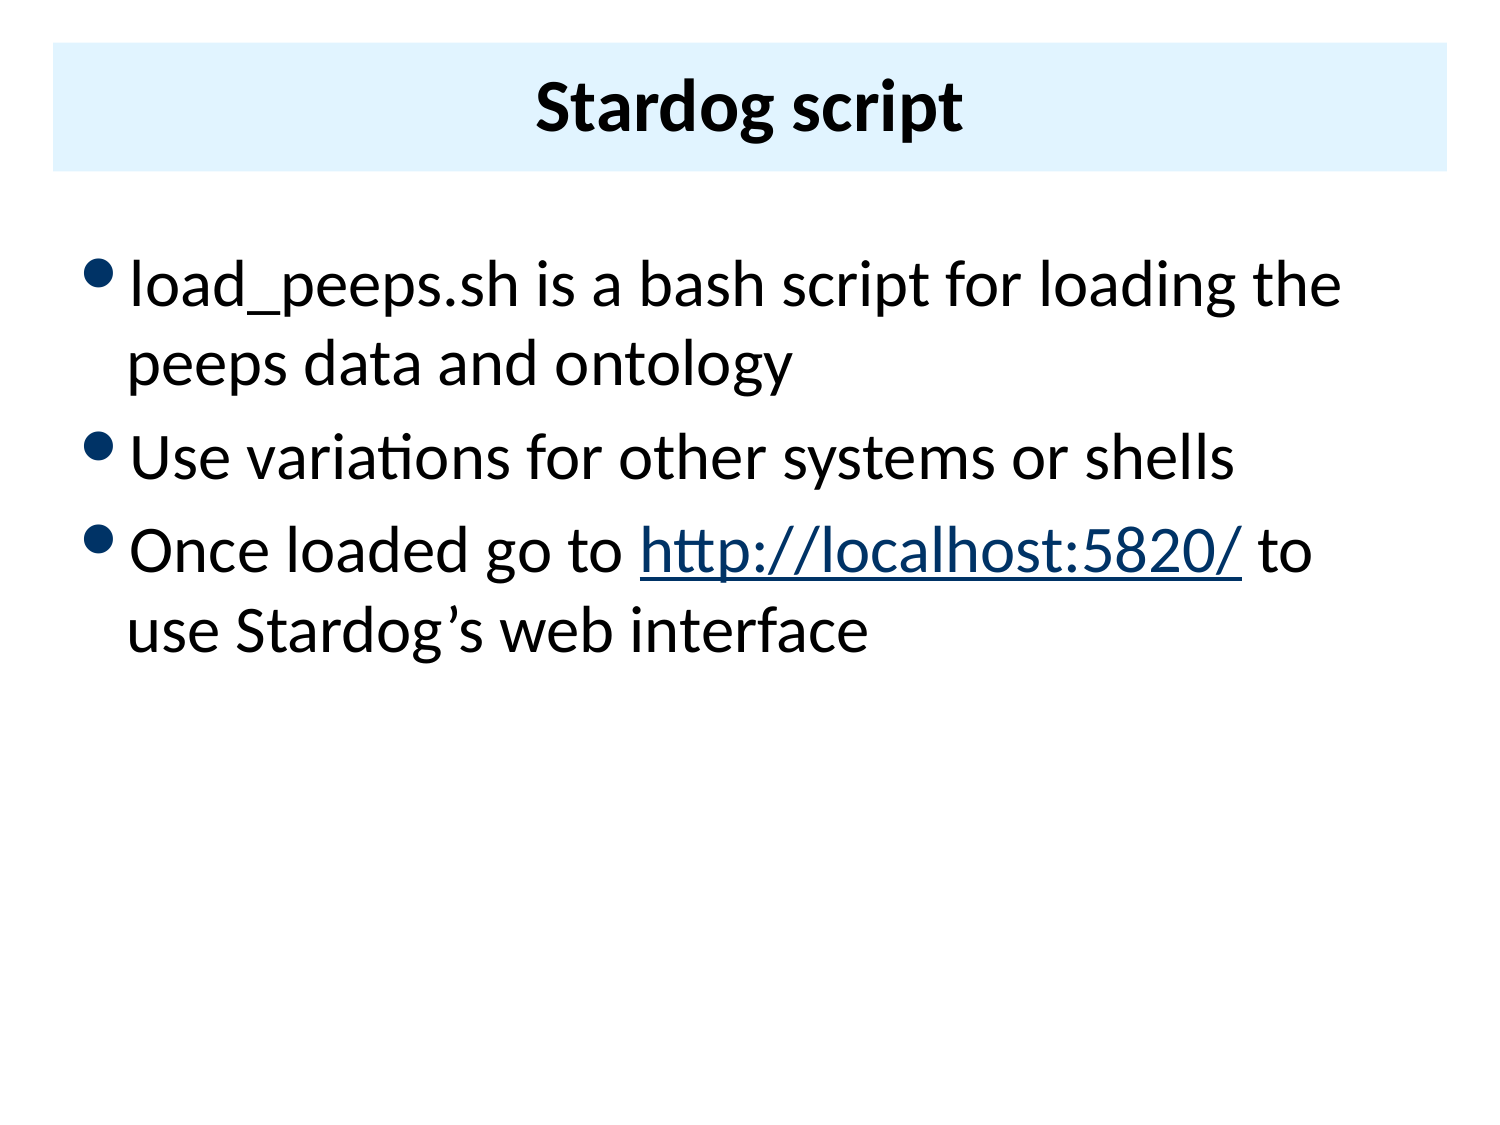

# Stardog script
load_peeps.sh is a bash script for loading the peeps data and ontology
Use variations for other systems or shells
Once loaded go to http://localhost:5820/ to use Stardog’s web interface